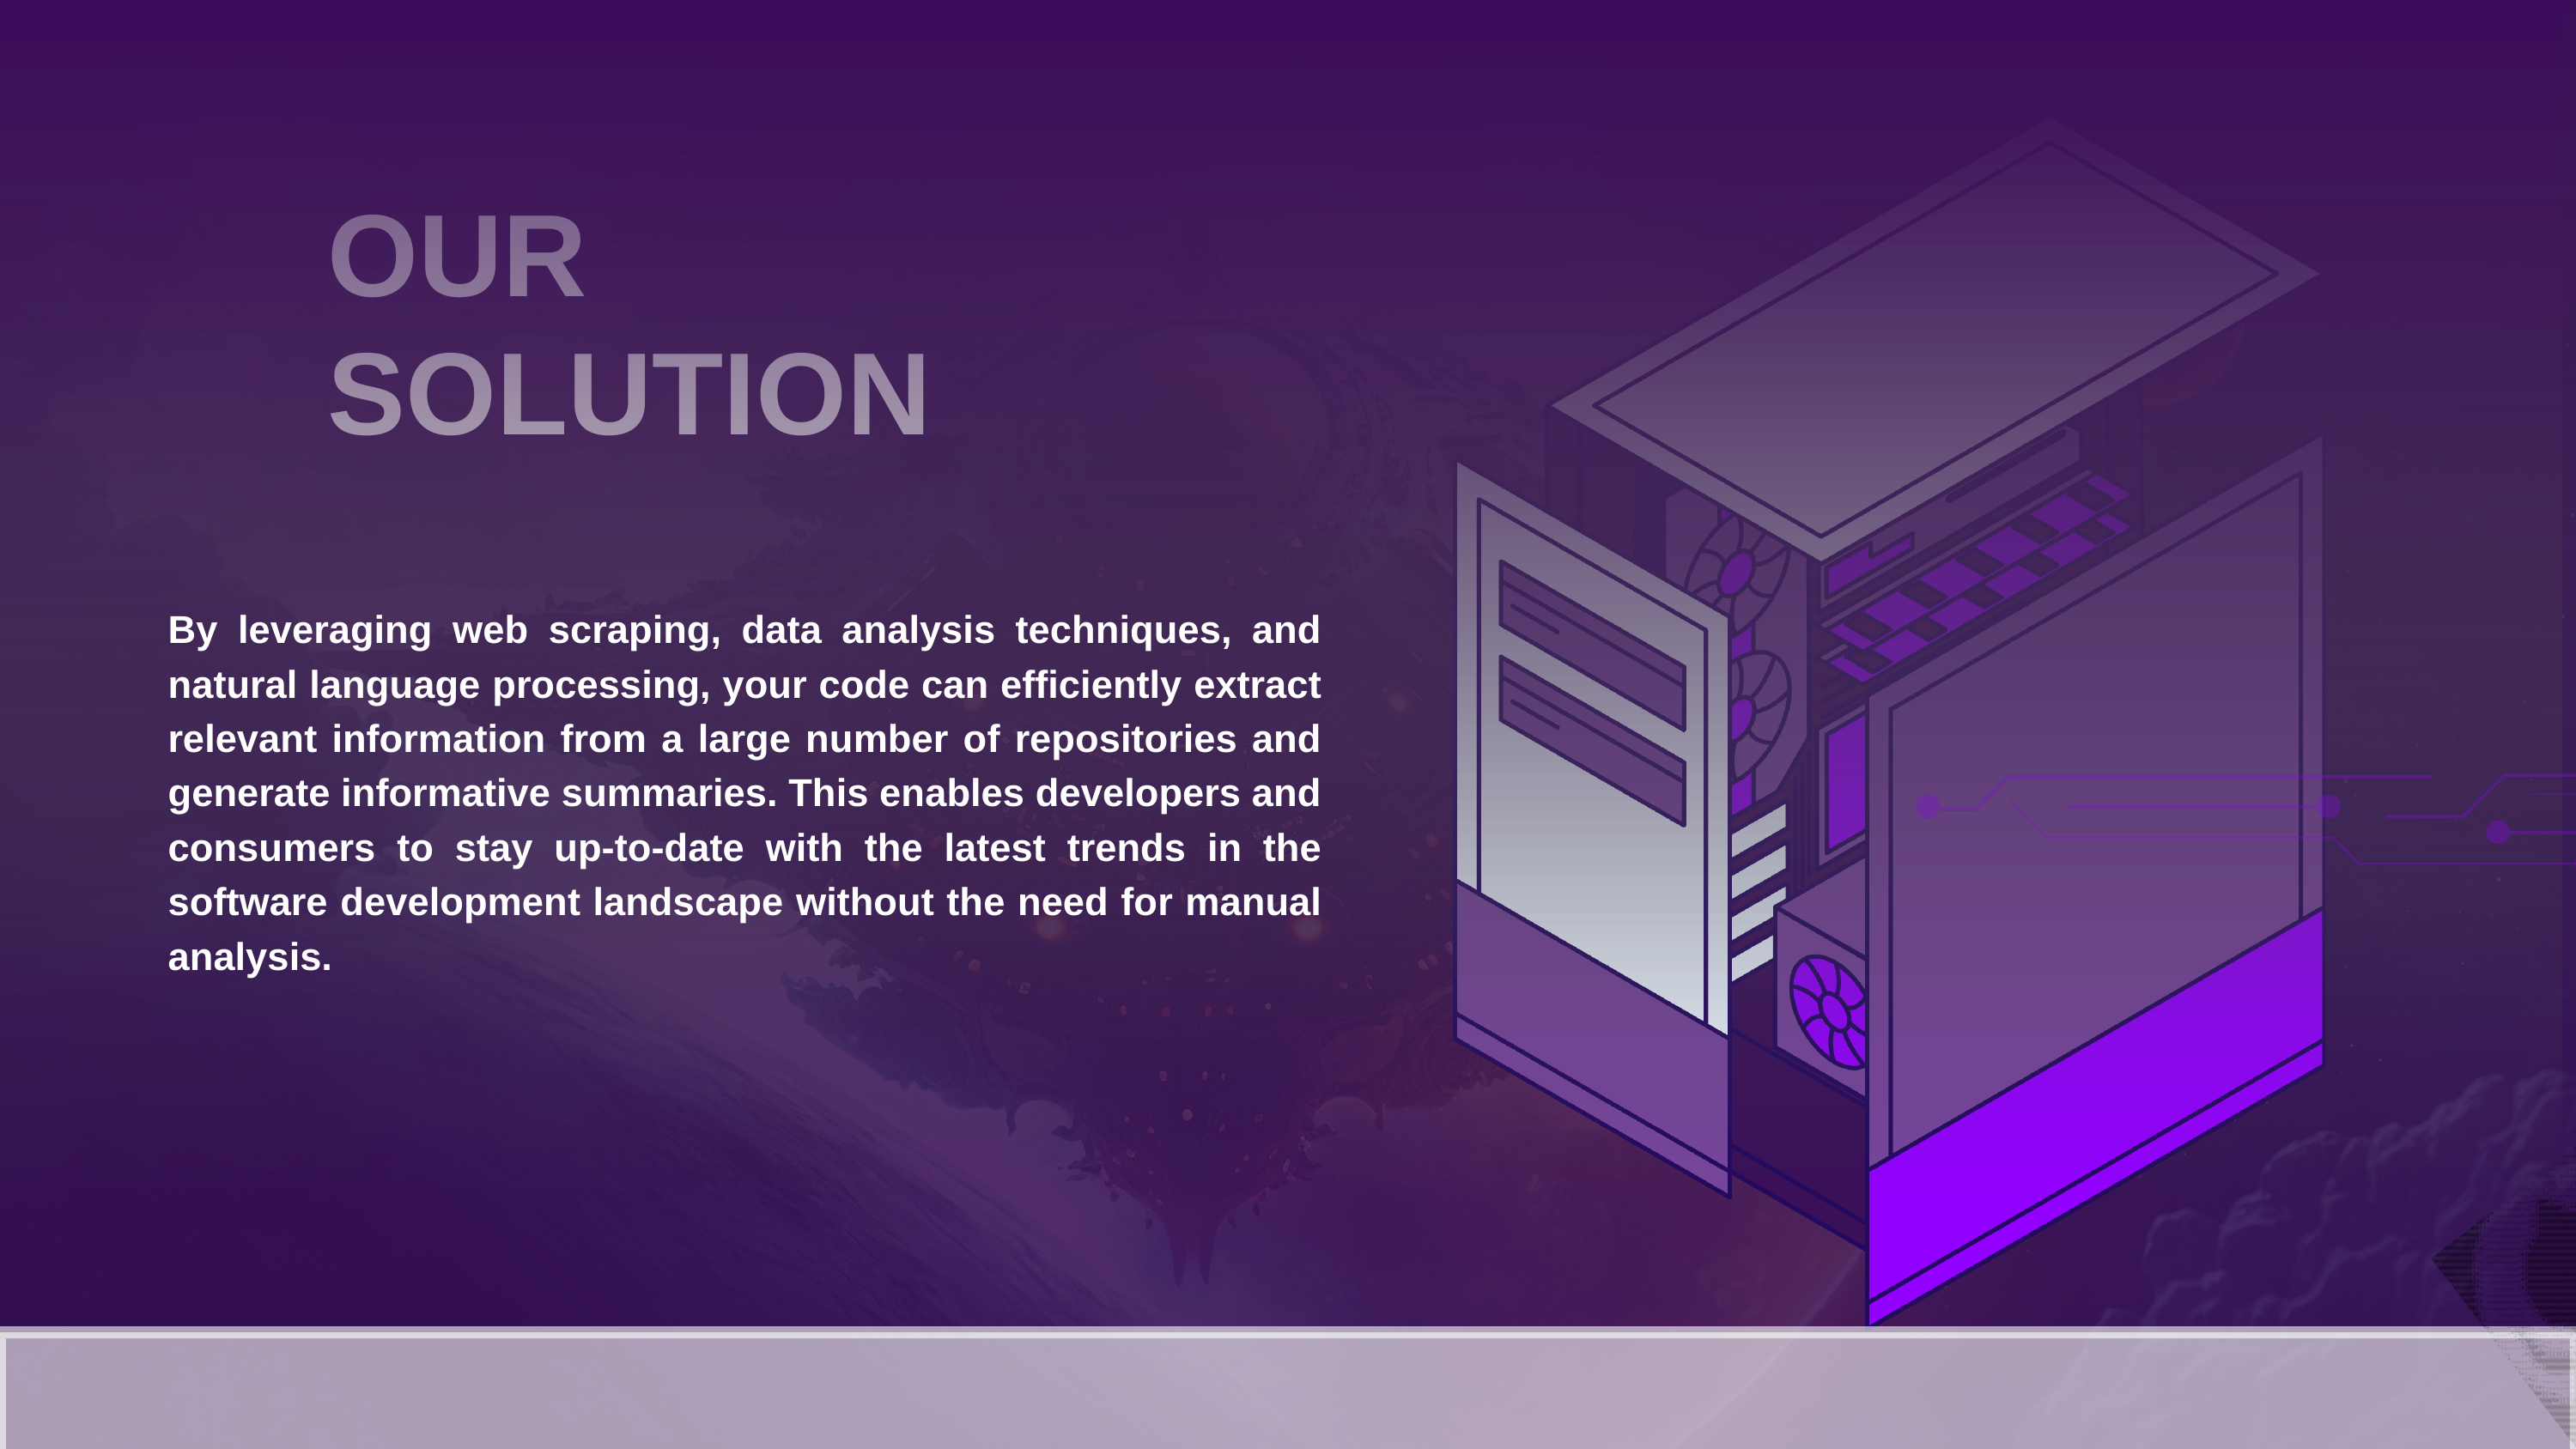

OUR SOLUTION
By leveraging web scraping, data analysis techniques, and natural language processing, your code can efficiently extract relevant information from a large number of repositories and generate informative summaries. This enables developers and consumers to stay up-to-date with the latest trends in the software development landscape without the need for manual analysis.